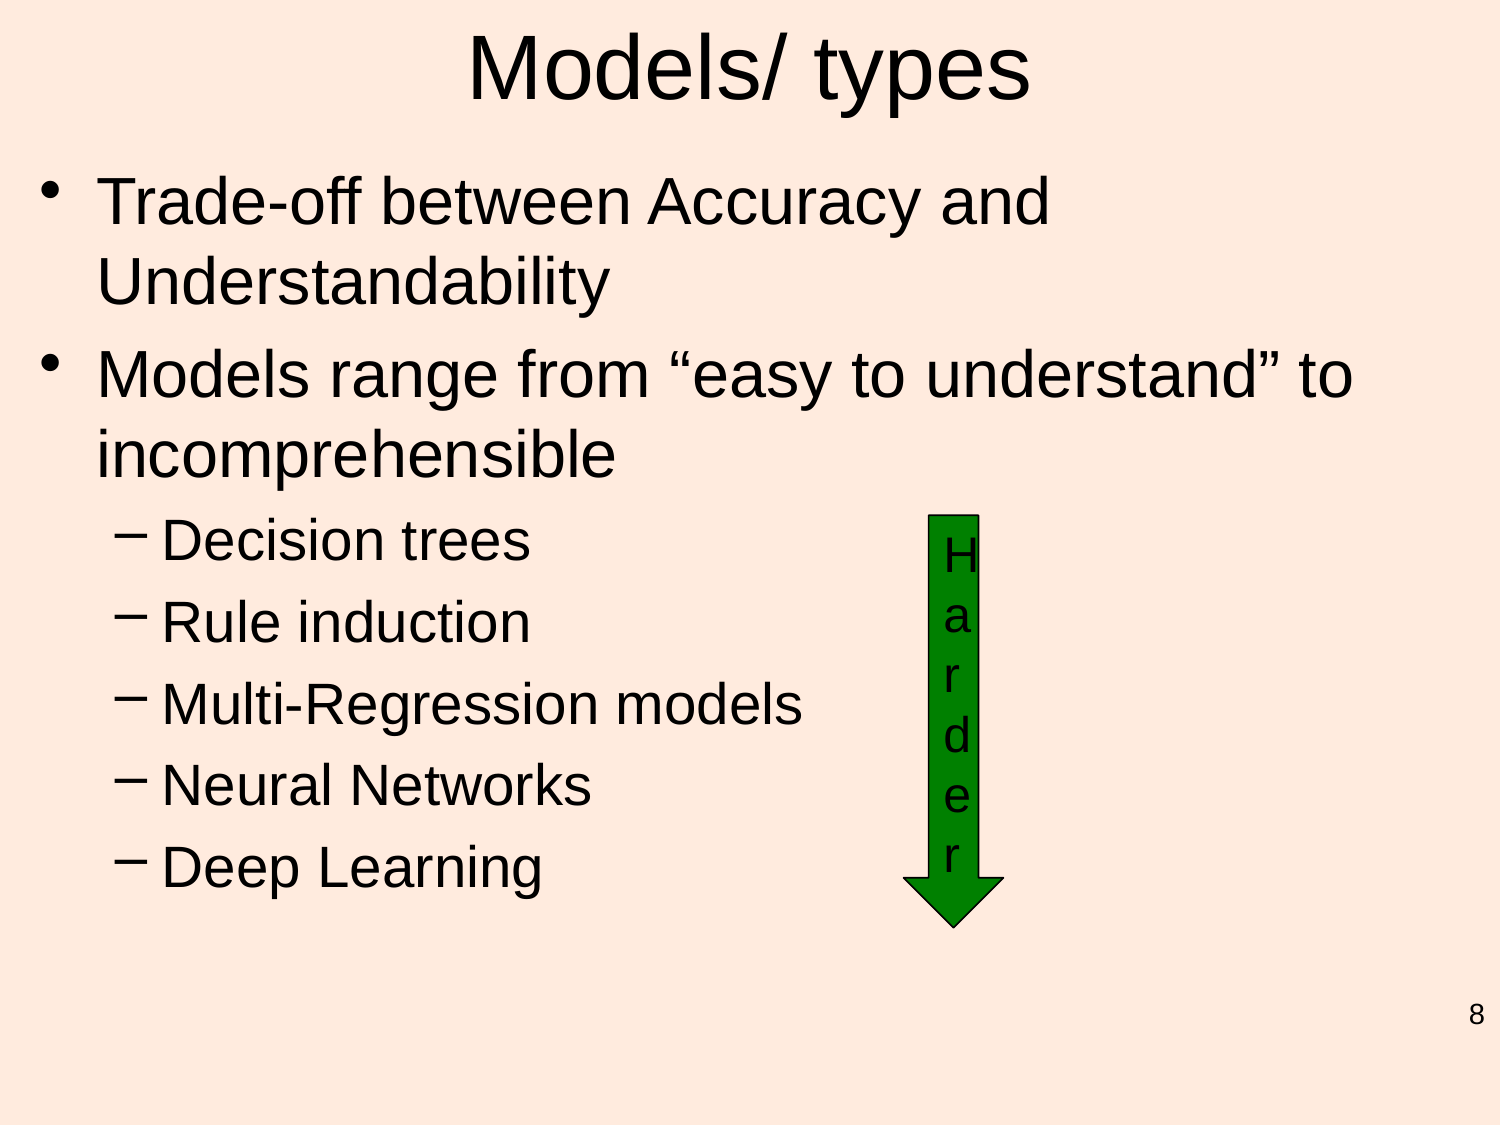

# Models/ types
Trade-off between Accuracy and Understandability
Models range from “easy to understand” to incomprehensible
Decision trees
Rule induction
Multi-Regression models
Neural Networks
Deep Learning

Harder
8